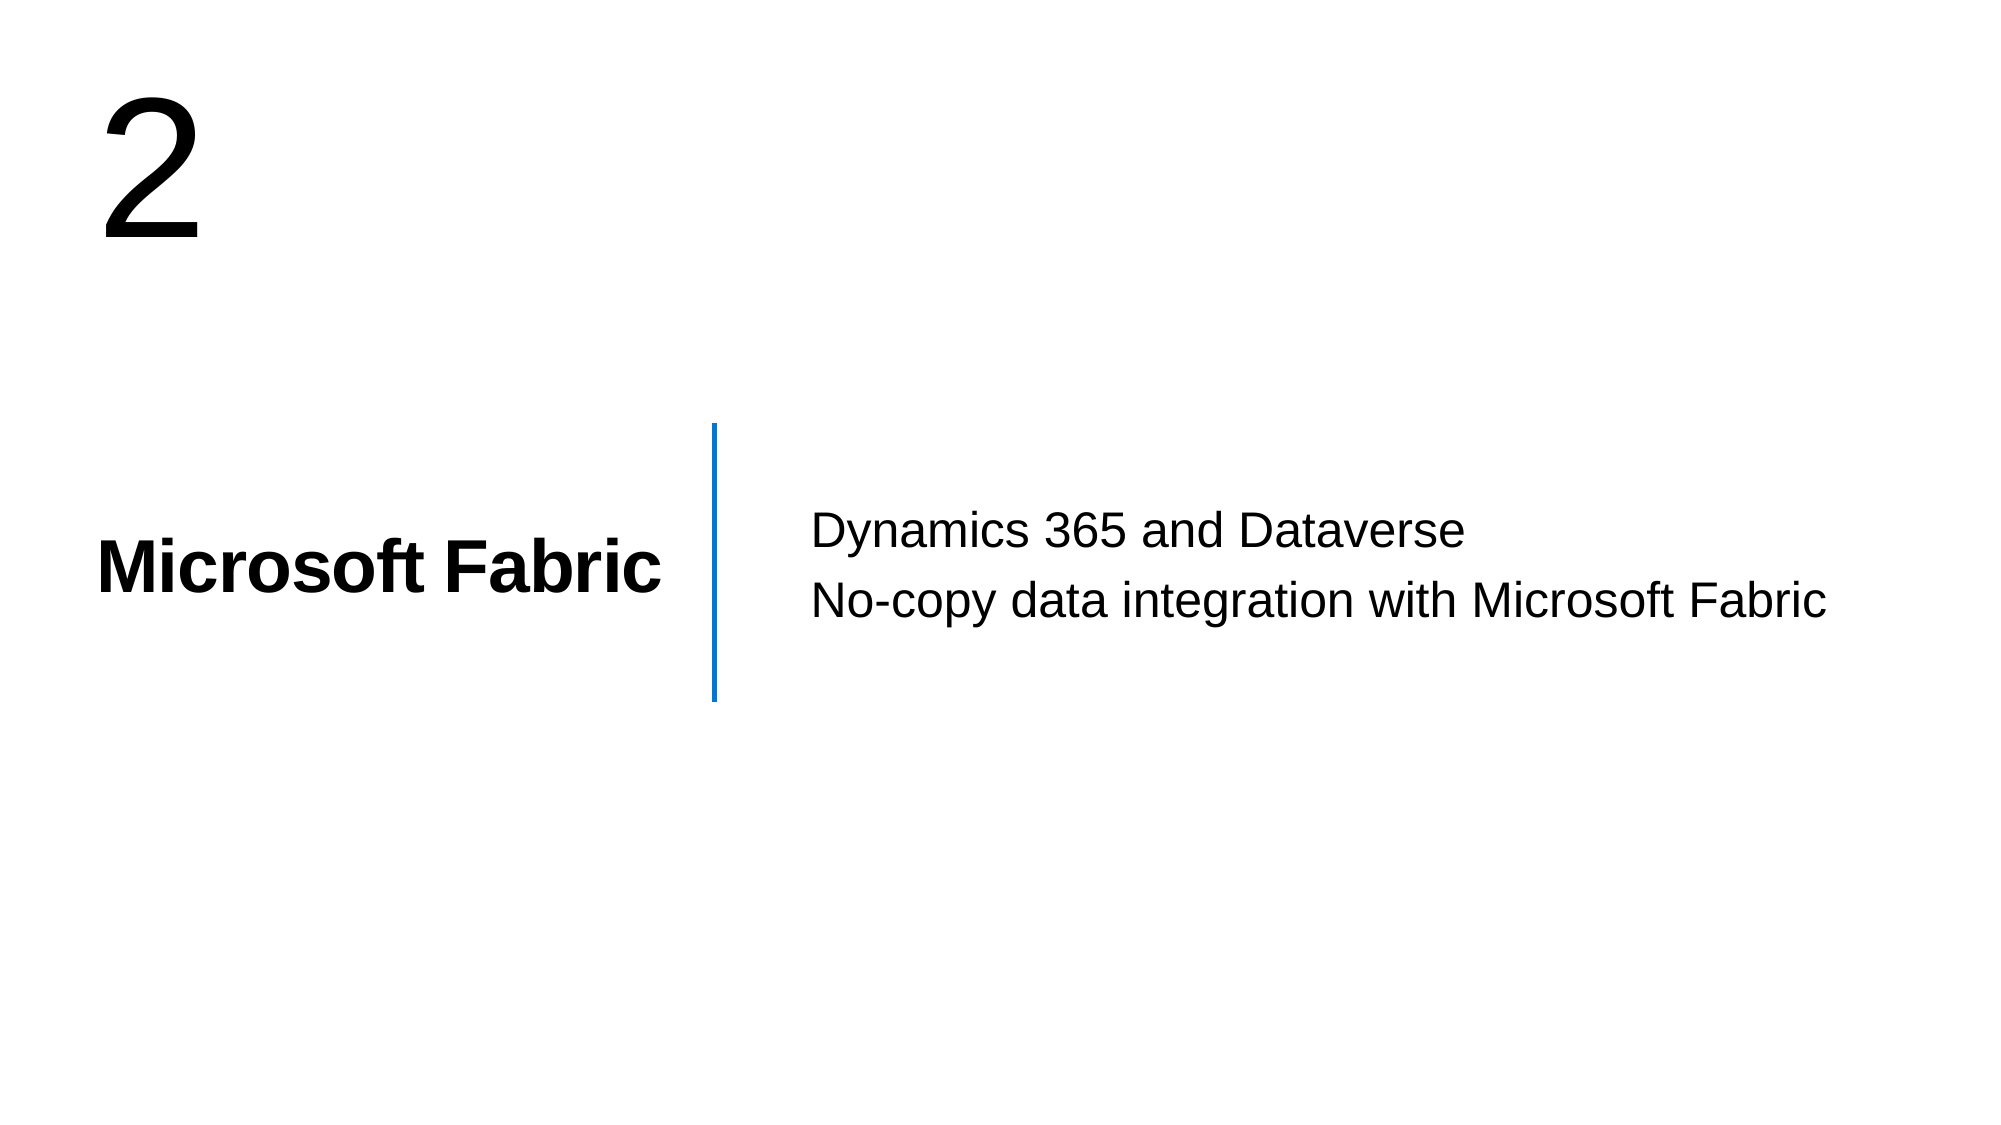

2
# Microsoft Fabric
Dynamics 365 and Dataverse
No-copy data integration with Microsoft Fabric